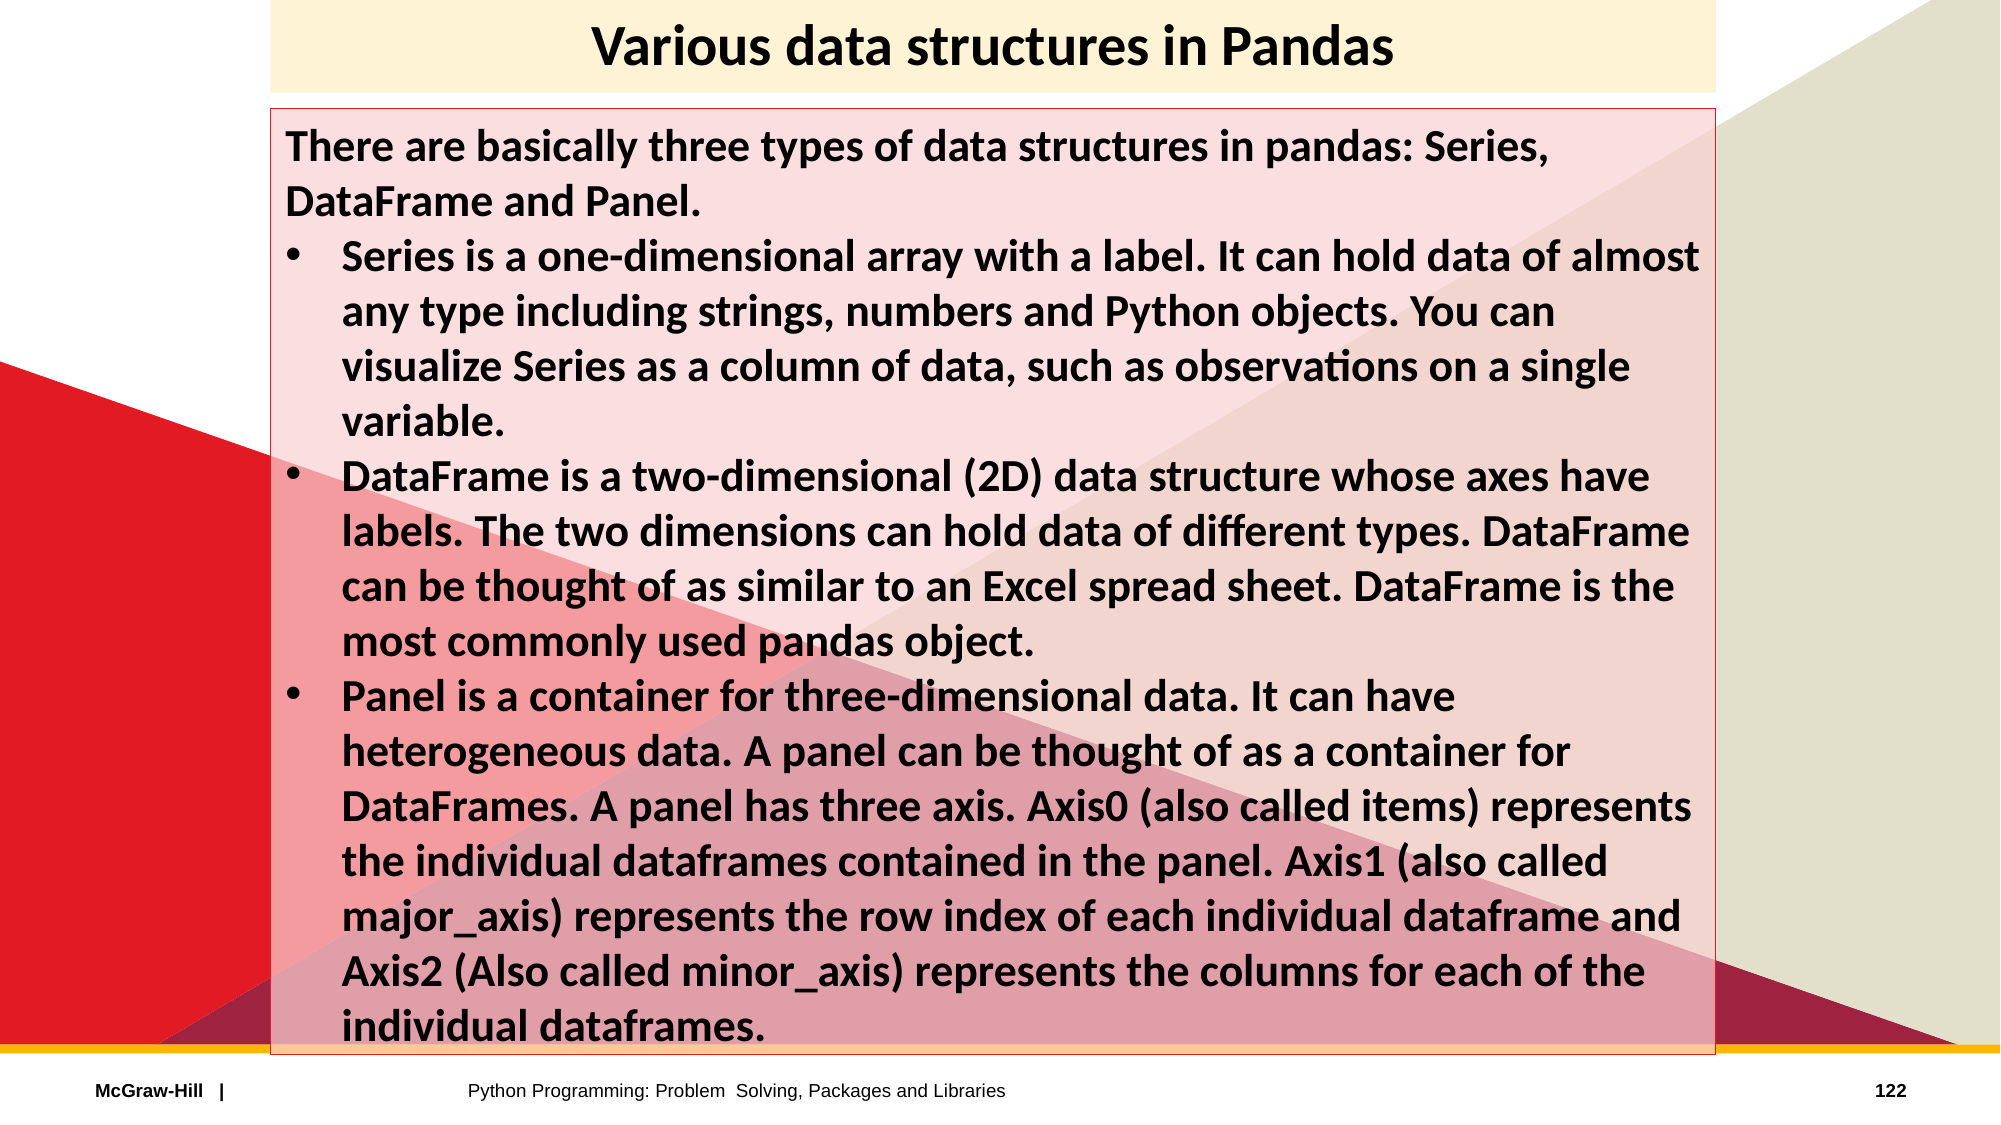

# Various data structures in Pandas
There are basically three types of data structures in pandas: Series, DataFrame and Panel.
Series is a one-dimensional array with a label. It can hold data of almost any type including strings, numbers and Python objects. You can visualize Series as a column of data, such as observations on a single variable.
DataFrame is a two-dimensional (2D) data structure whose axes have labels. The two dimensions can hold data of different types. DataFrame can be thought of as similar to an Excel spread sheet. DataFrame is the most commonly used pandas object.
Panel is a container for three-dimensional data. It can have heterogeneous data. A panel can be thought of as a container for DataFrames. A panel has three axis. Axis0 (also called items) represents the individual dataframes contained in the panel. Axis1 (also called major_axis) represents the row index of each individual dataframe and Axis2 (Also called minor_axis) represents the columns for each of the individual dataframes.

122
Python Programming: Problem  Solving, Packages and Libraries